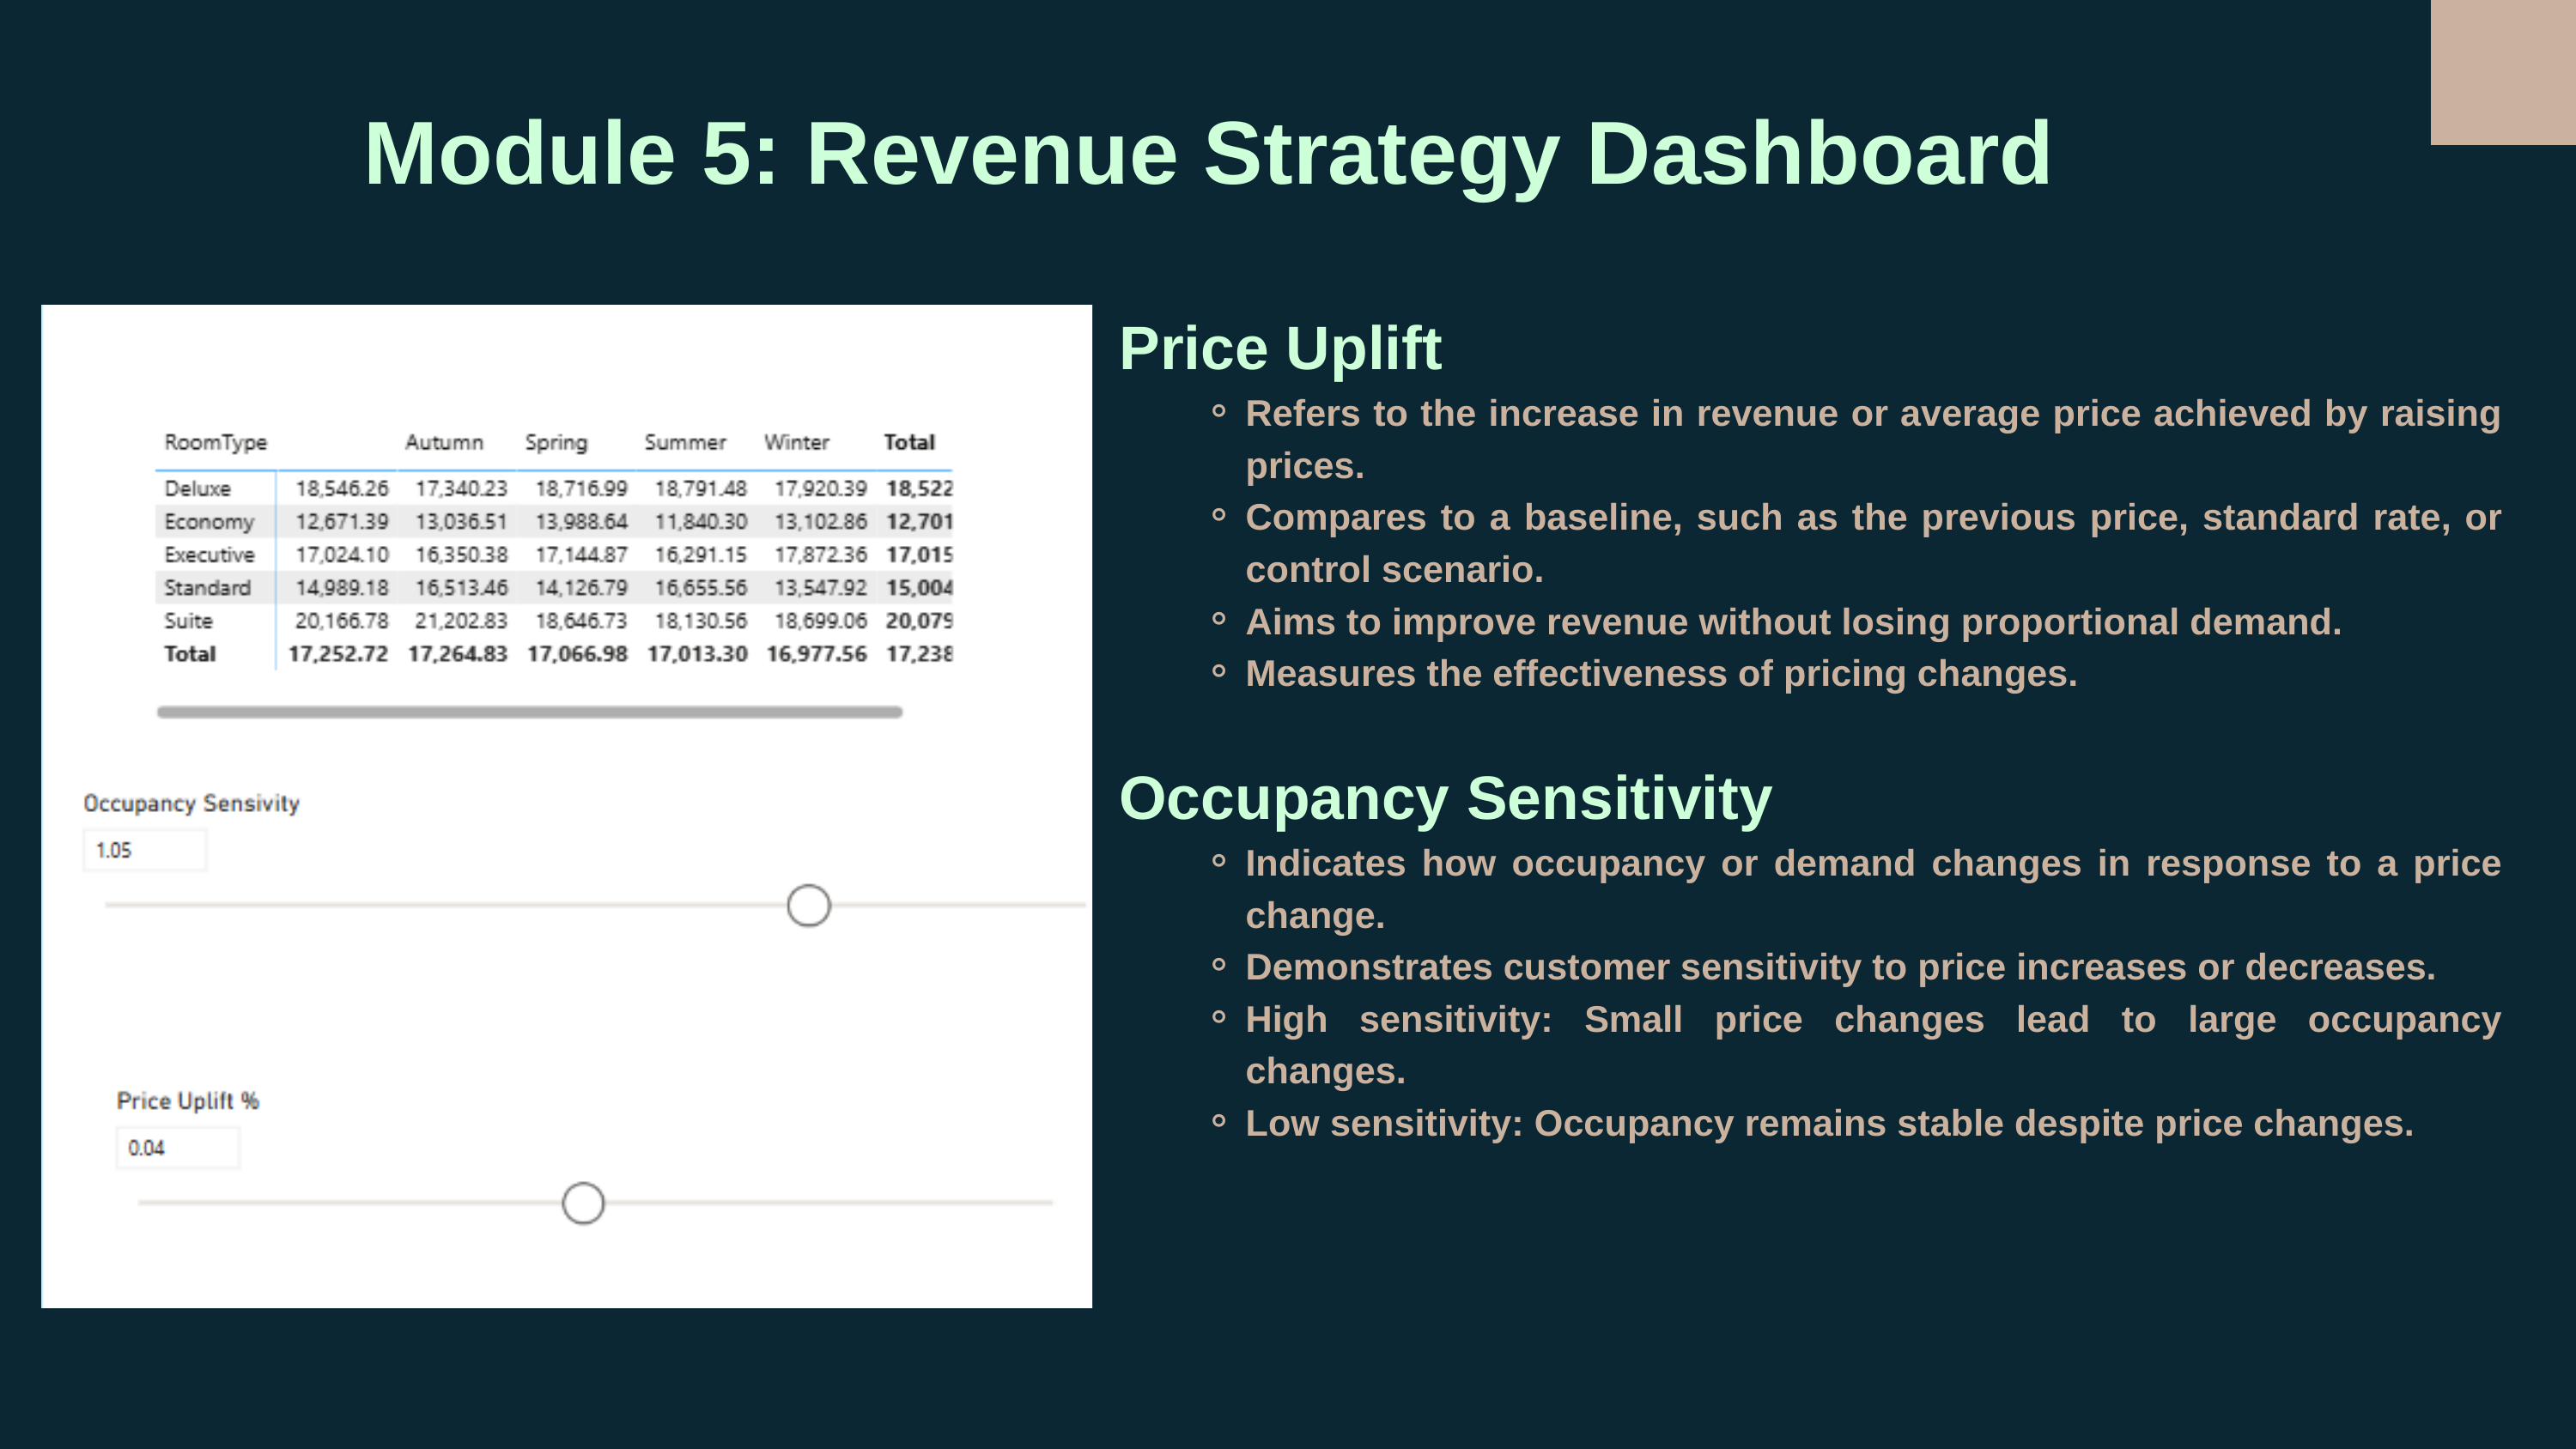

Module 5: Revenue Strategy Dashboard
Price Uplift
Refers to the increase in revenue or average price achieved by raising prices.
Compares to a baseline, such as the previous price, standard rate, or control scenario.
Aims to improve revenue without losing proportional demand.
Measures the effectiveness of pricing changes.

Occupancy Sensitivity
Indicates how occupancy or demand changes in response to a price change.
Demonstrates customer sensitivity to price increases or decreases.
High sensitivity: Small price changes lead to large occupancy changes.
Low sensitivity: Occupancy remains stable despite price changes.